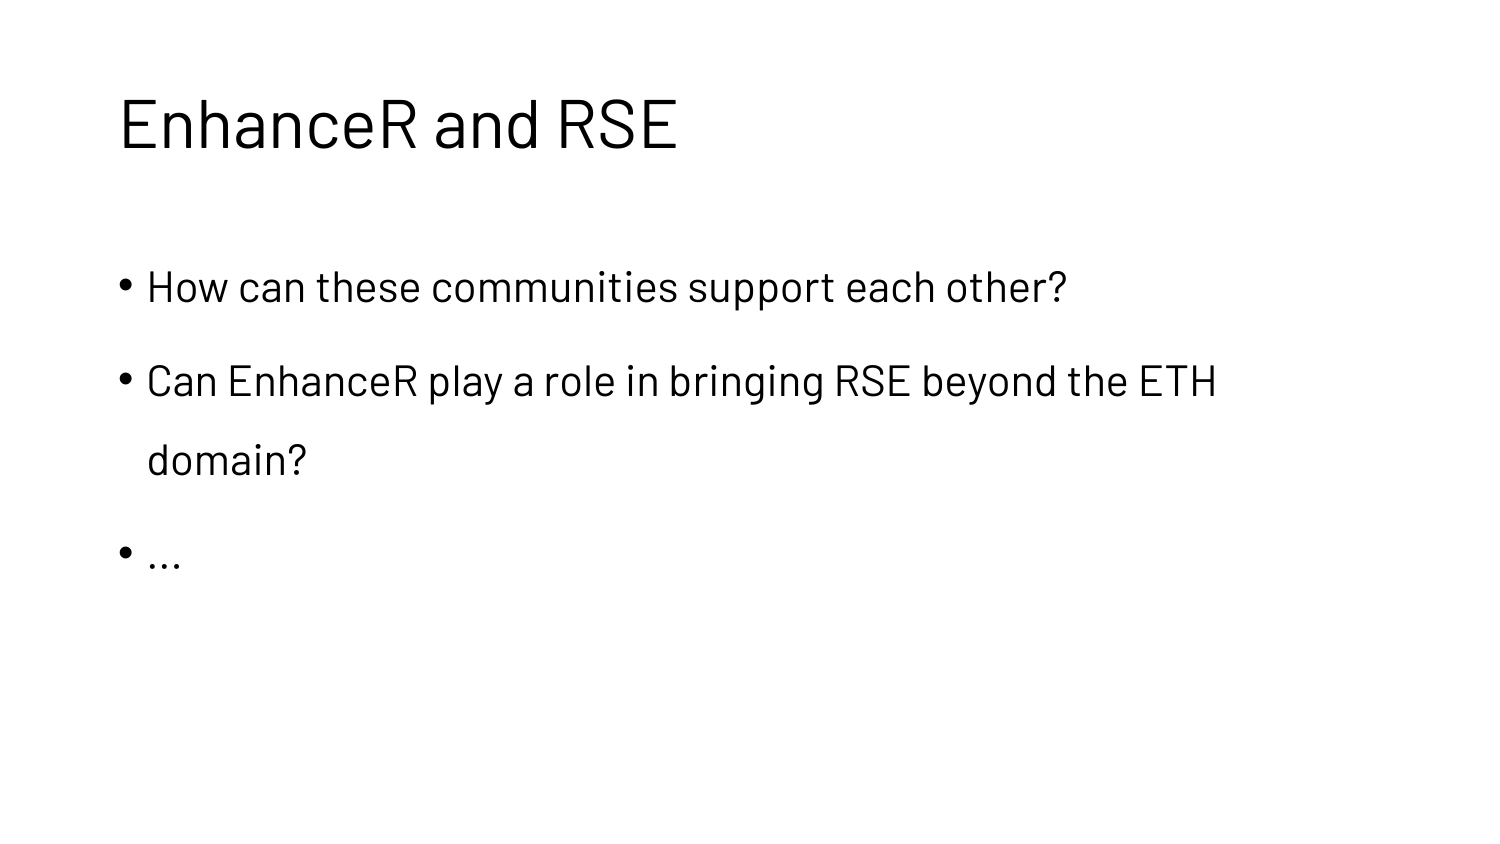

EnhanceR and RSE
How can these communities support each other?
Can EnhanceR play a role in bringing RSE beyond the ETH domain?
...